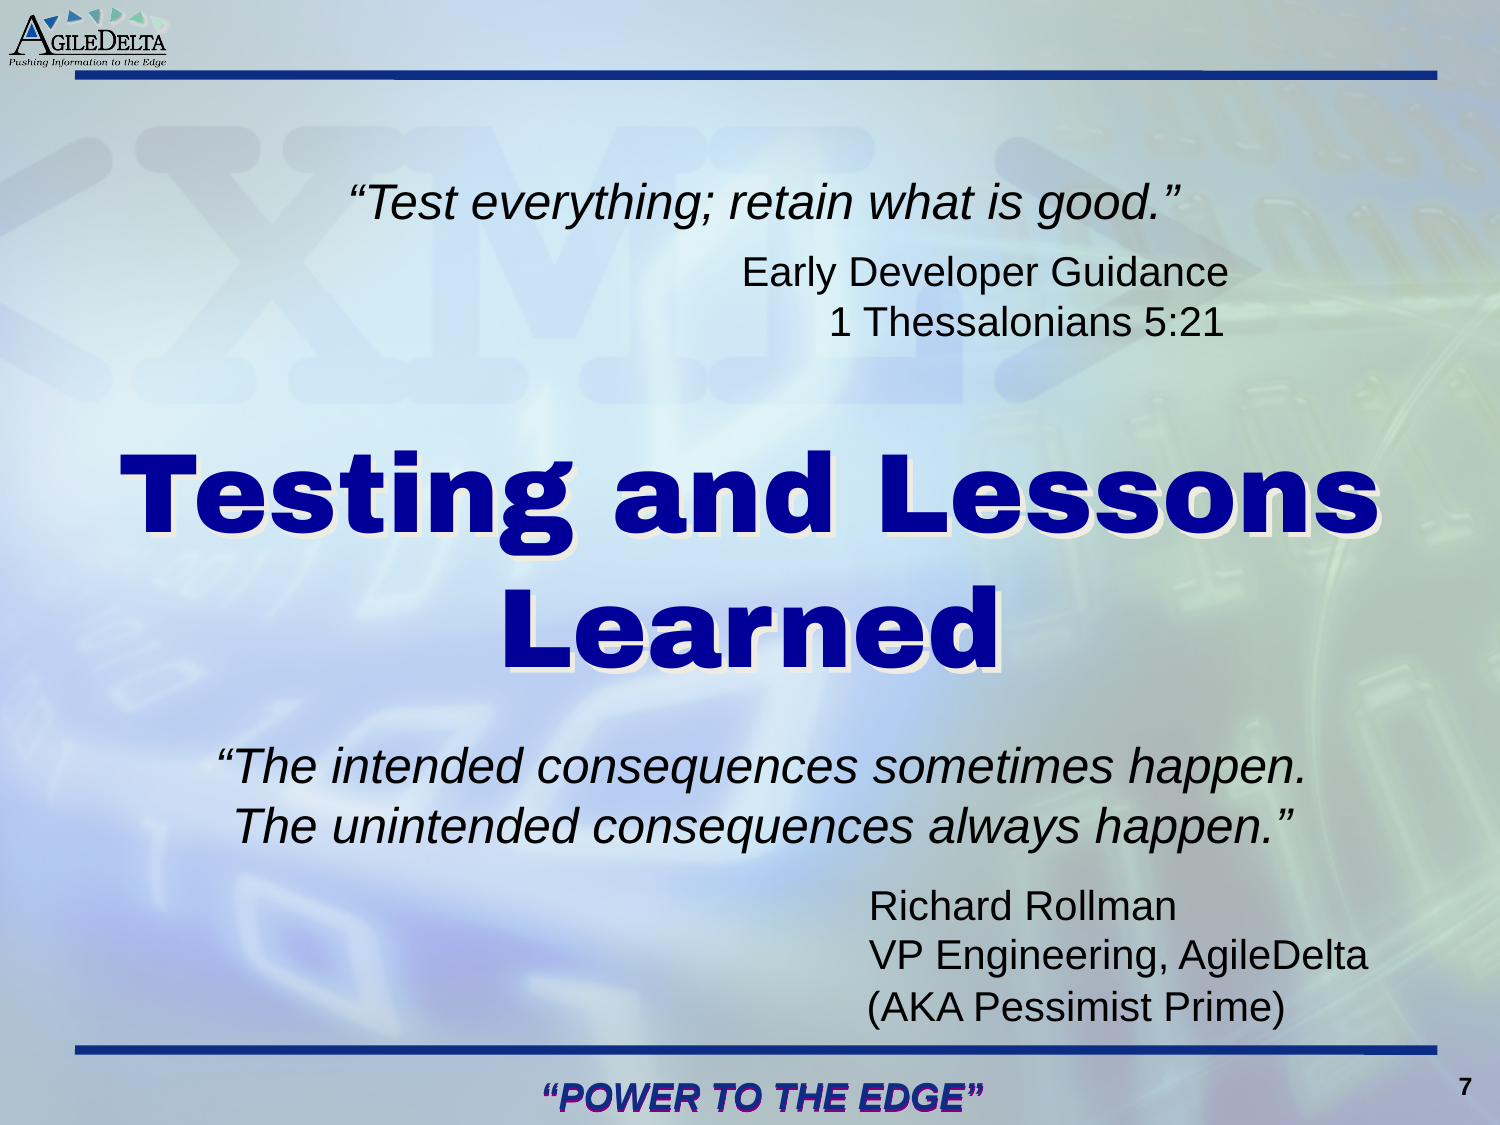

“Test everything; retain what is good.”
Early Developer Guidance
1 Thessalonians 5:21

Testing and Lessons Learned
“The intended consequences sometimes happen.
The unintended consequences always happen.”
Richard Rollman
VP Engineering, AgileDelta
(AKA Pessimist Prime)

7
“POWER TO THE EDGE”